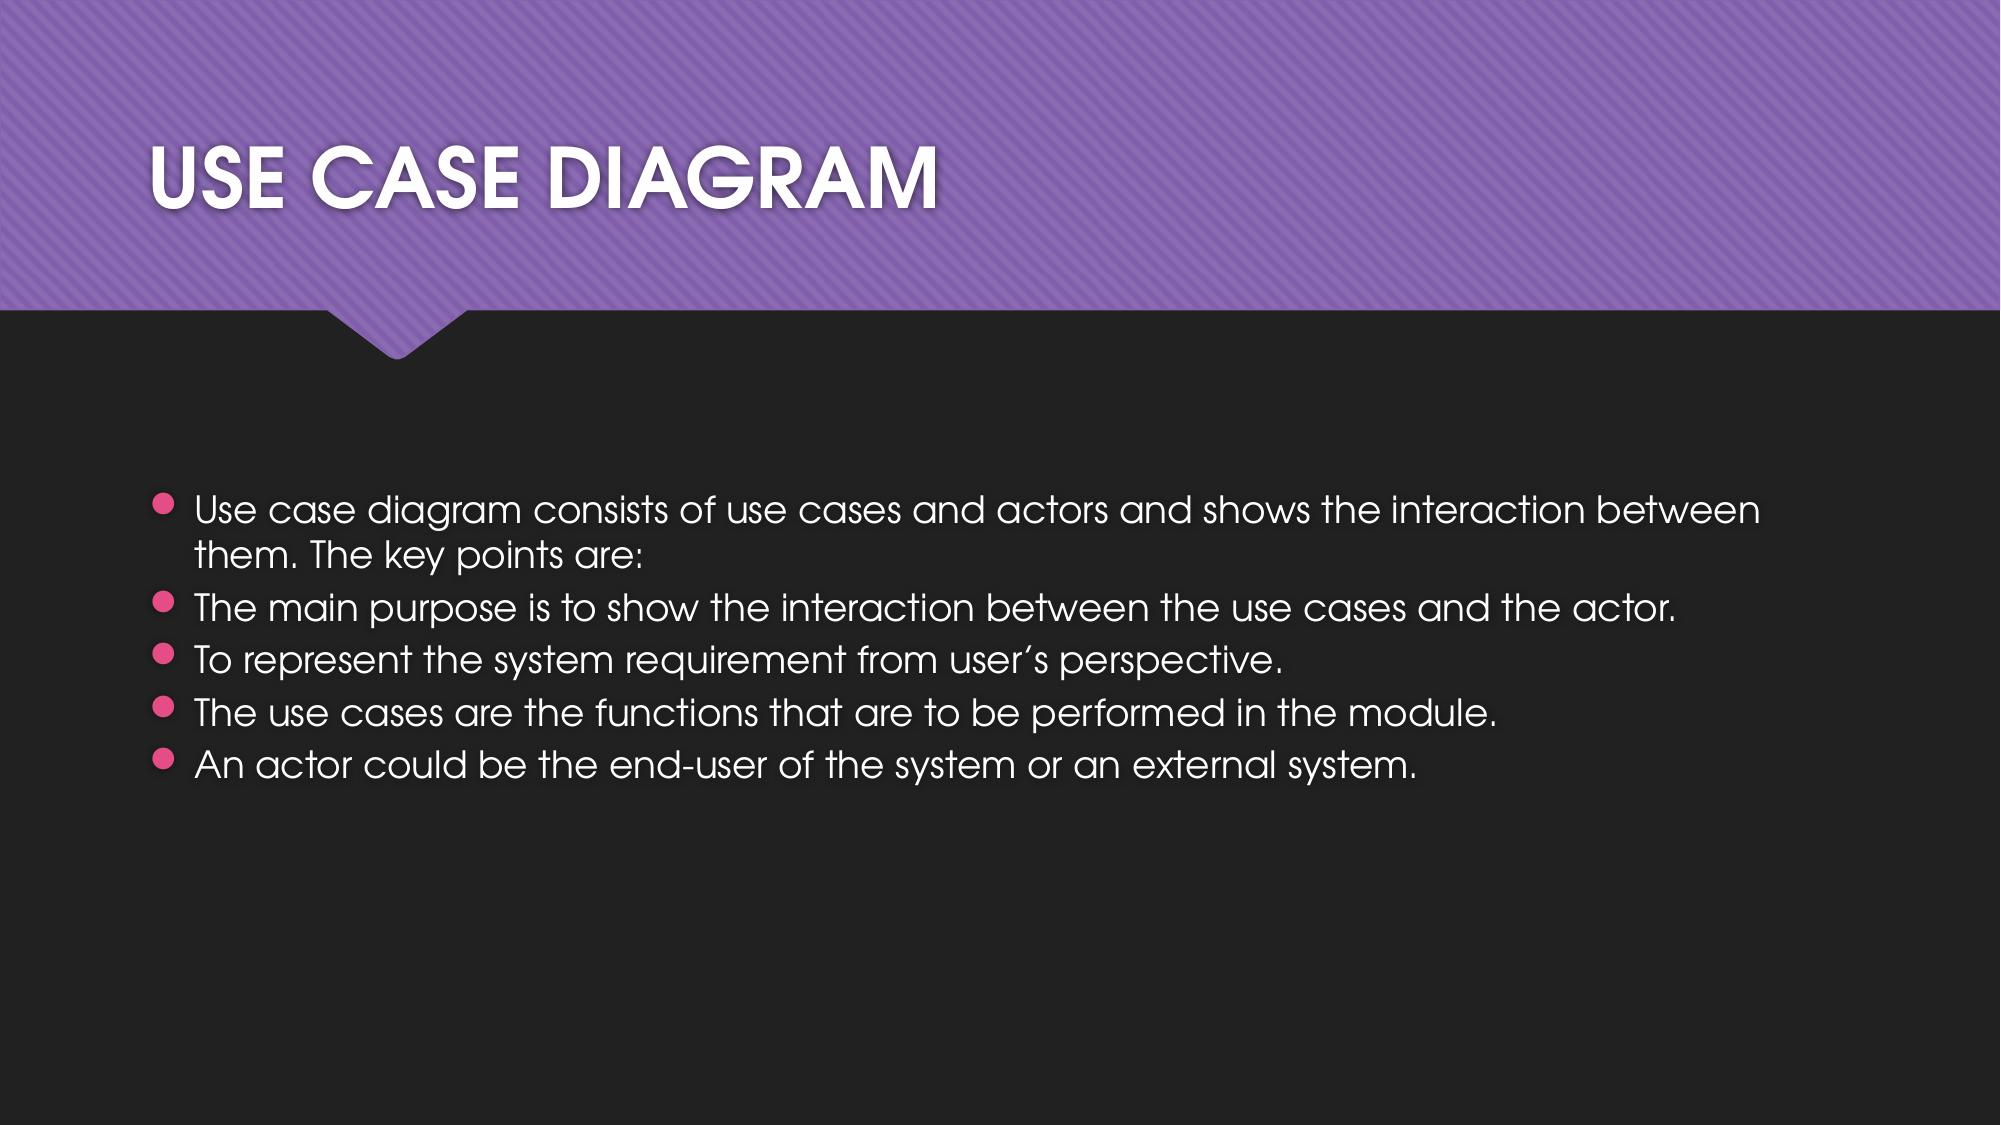

# USE CASE DIAGRAM
Use case diagram consists of use cases and actors and shows the interaction between them. The key points are:
The main purpose is to show the interaction between the use cases and the actor.
To represent the system requirement from user’s perspective.
The use cases are the functions that are to be performed in the module.
An actor could be the end-user of the system or an external system.